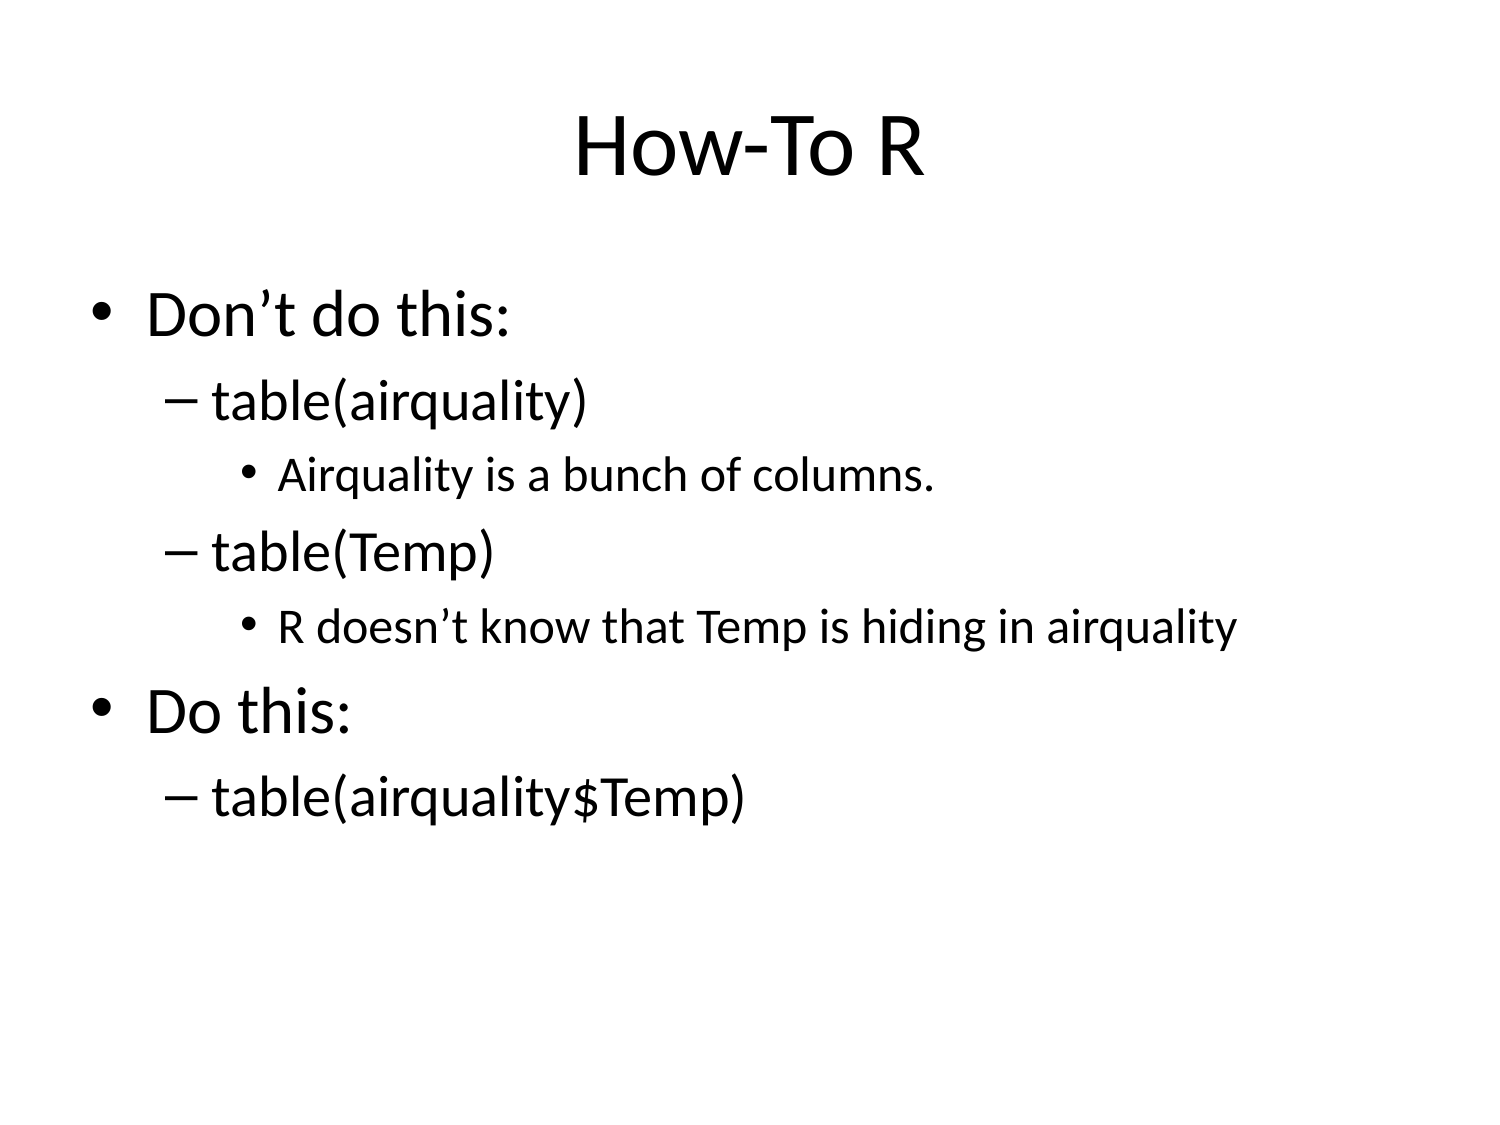

# How-To R
Don’t do this:
table(airquality)
Airquality is a bunch of columns.
table(Temp)
R doesn’t know that Temp is hiding in airquality
Do this:
table(airquality$Temp)